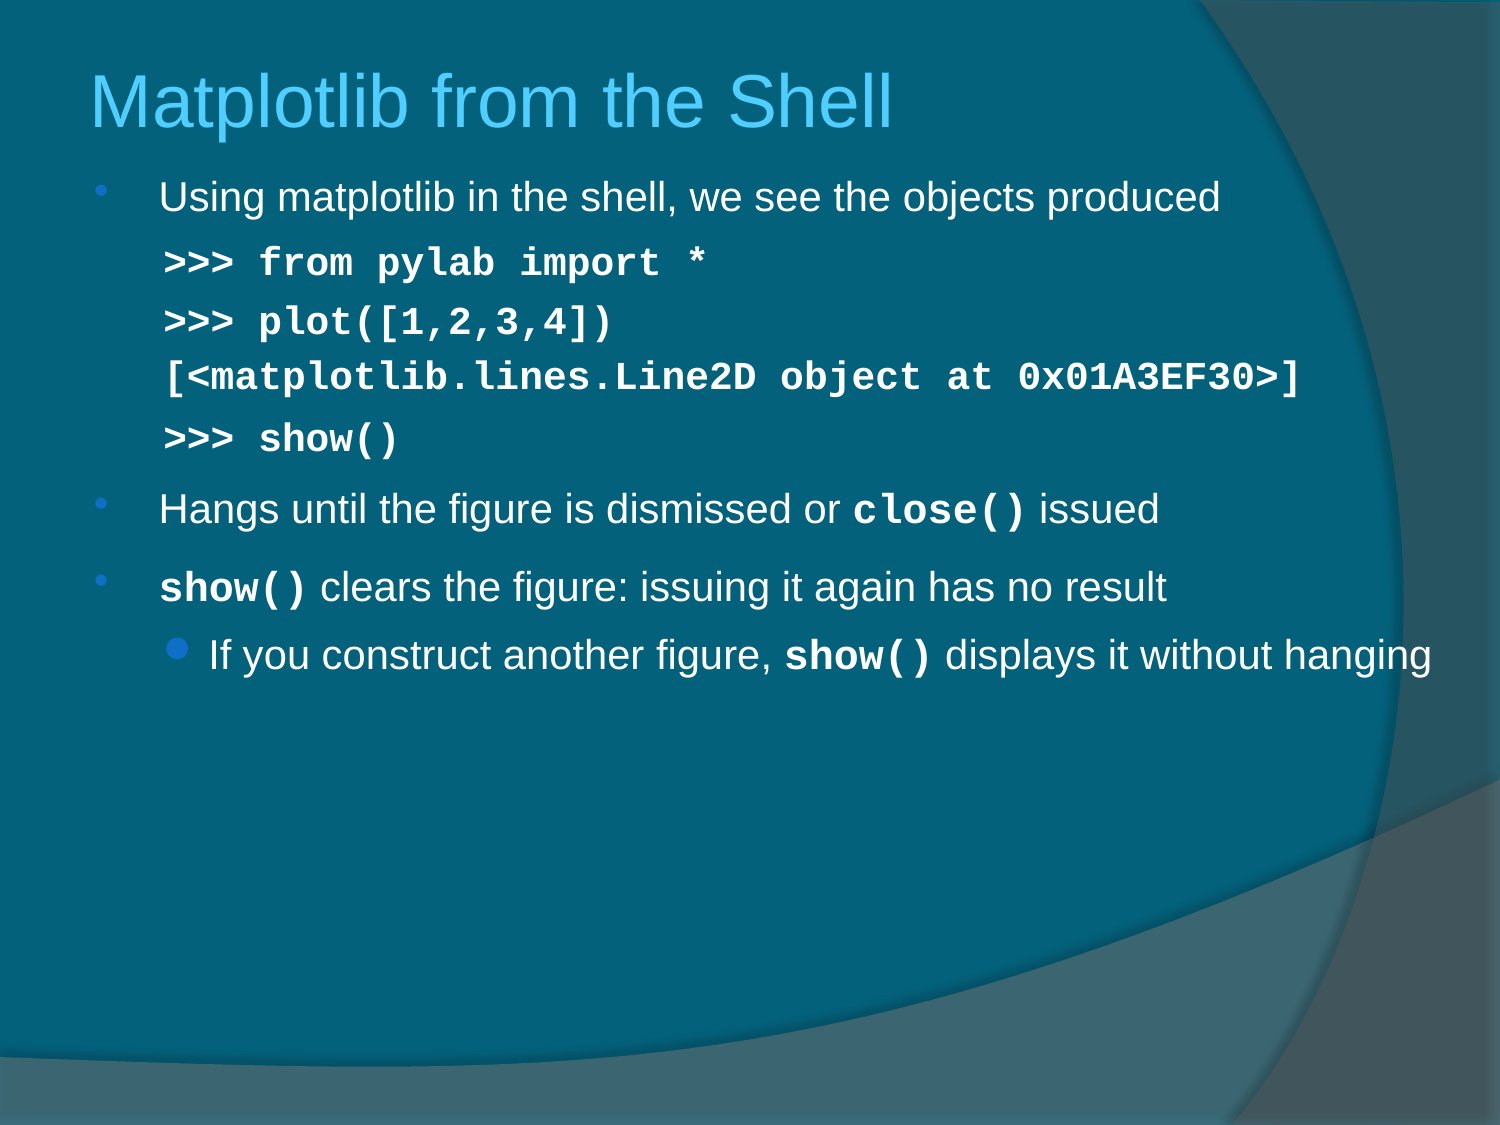

Matplotlib from the Shell
Using matplotlib in the shell, we see the objects produced
>>> from pylab import *
>>> plot([1,2,3,4])
[<matplotlib.lines.Line2D object at 0x01A3EF30>]
>>> show()
Hangs until the figure is dismissed or close() issued
show() clears the figure: issuing it again has no result
If you construct another figure, show() displays it without hanging